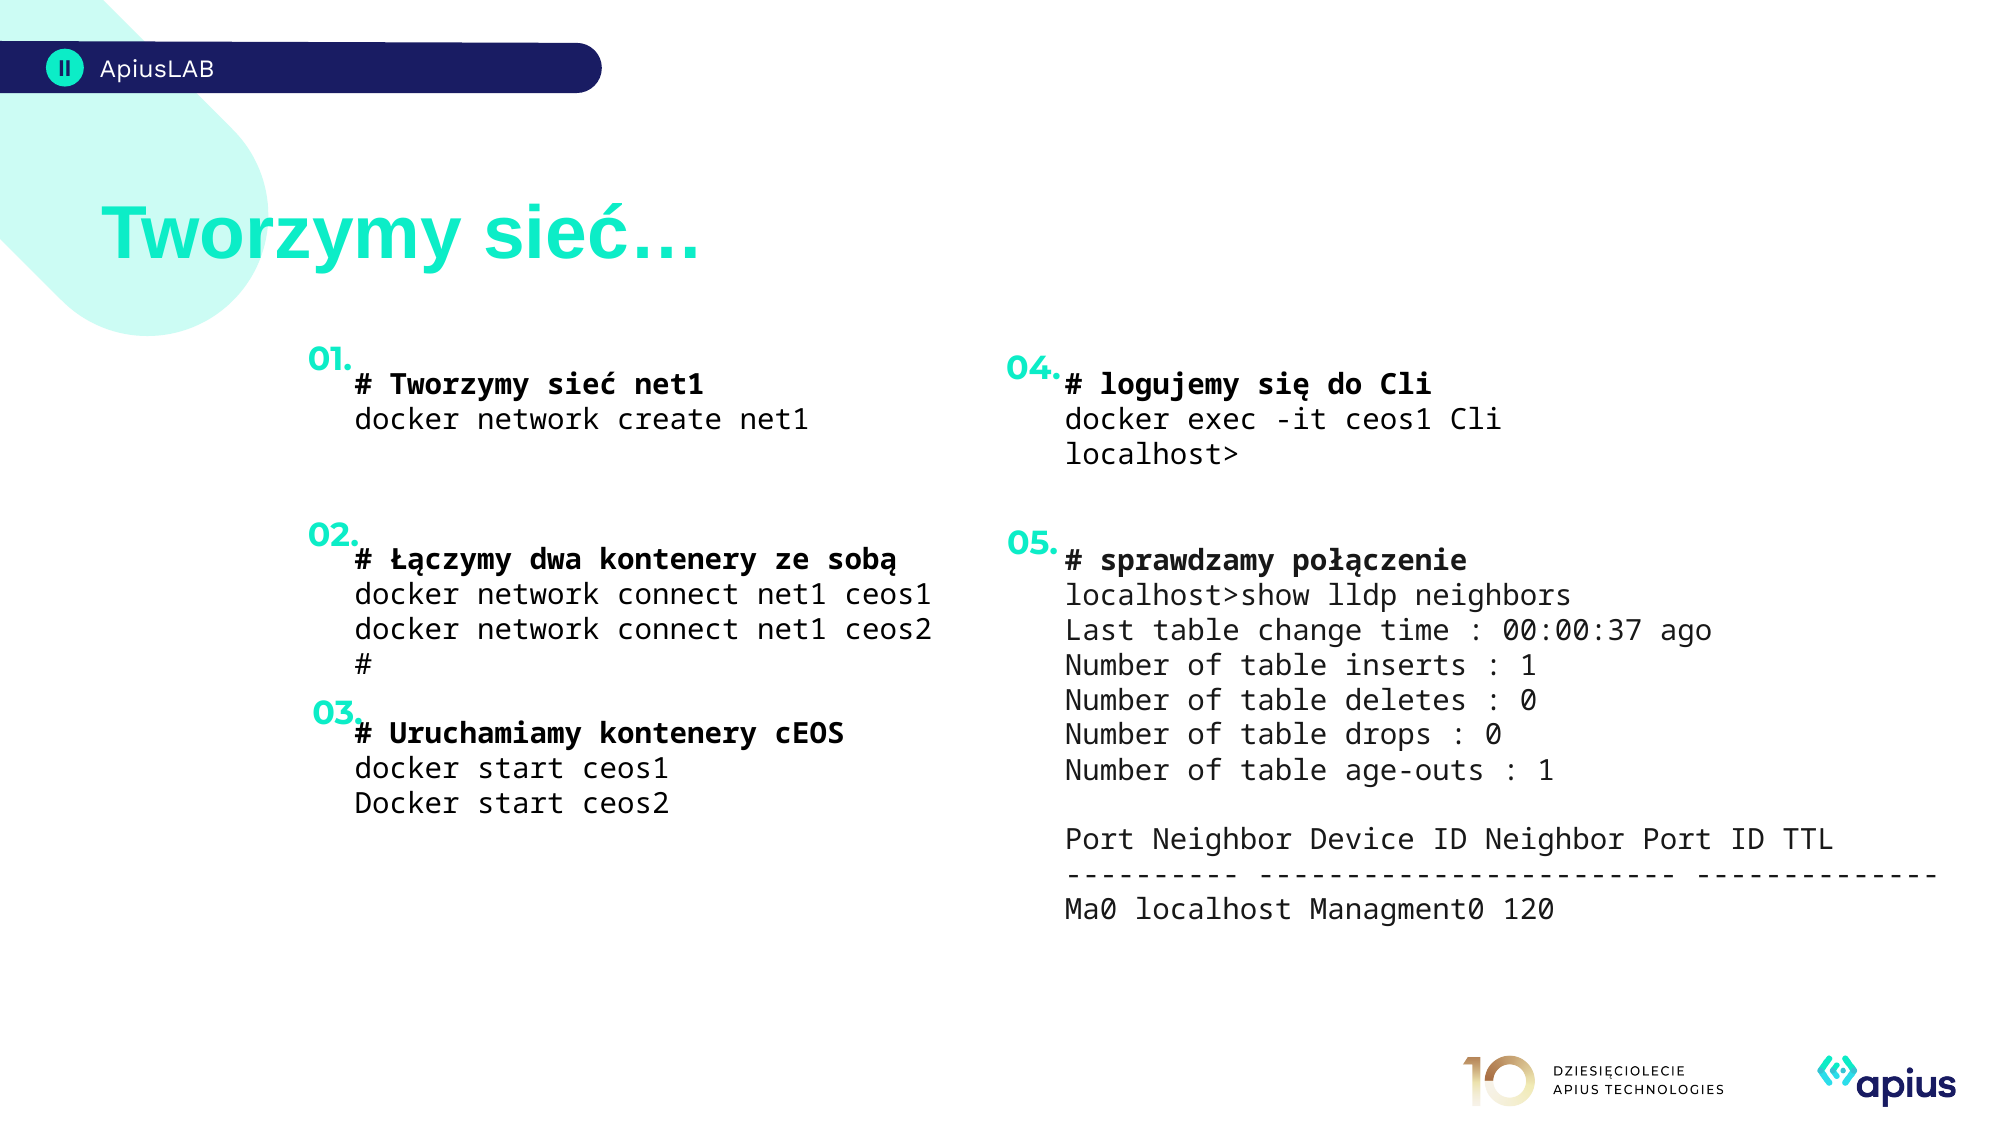

II
ApiusLAB
# Tworzymy sieć…
01.
04.
# Tworzymy sieć net1
docker network create net1

# Łączymy dwa kontenery ze sobą
docker network connect net1 ceos1
docker network connect net1 ceos2
#
# Uruchamiamy kontenery cEOS
docker start ceos1
Docker start ceos2

# logujemy się do Cli
docker exec -it ceos1 Cli
localhost>

02.
05.
# sprawdzamy połączenie
localhost>show lldp neighbors
Last table change time : 00:00:37 ago
Number of table inserts : 1
Number of table deletes : 0
Number of table drops : 0
Number of table age-outs : 1
Port Neighbor Device ID Neighbor Port ID TTL
---------- ------------------------ --------------
Ma0 localhost Managment0 120
03.